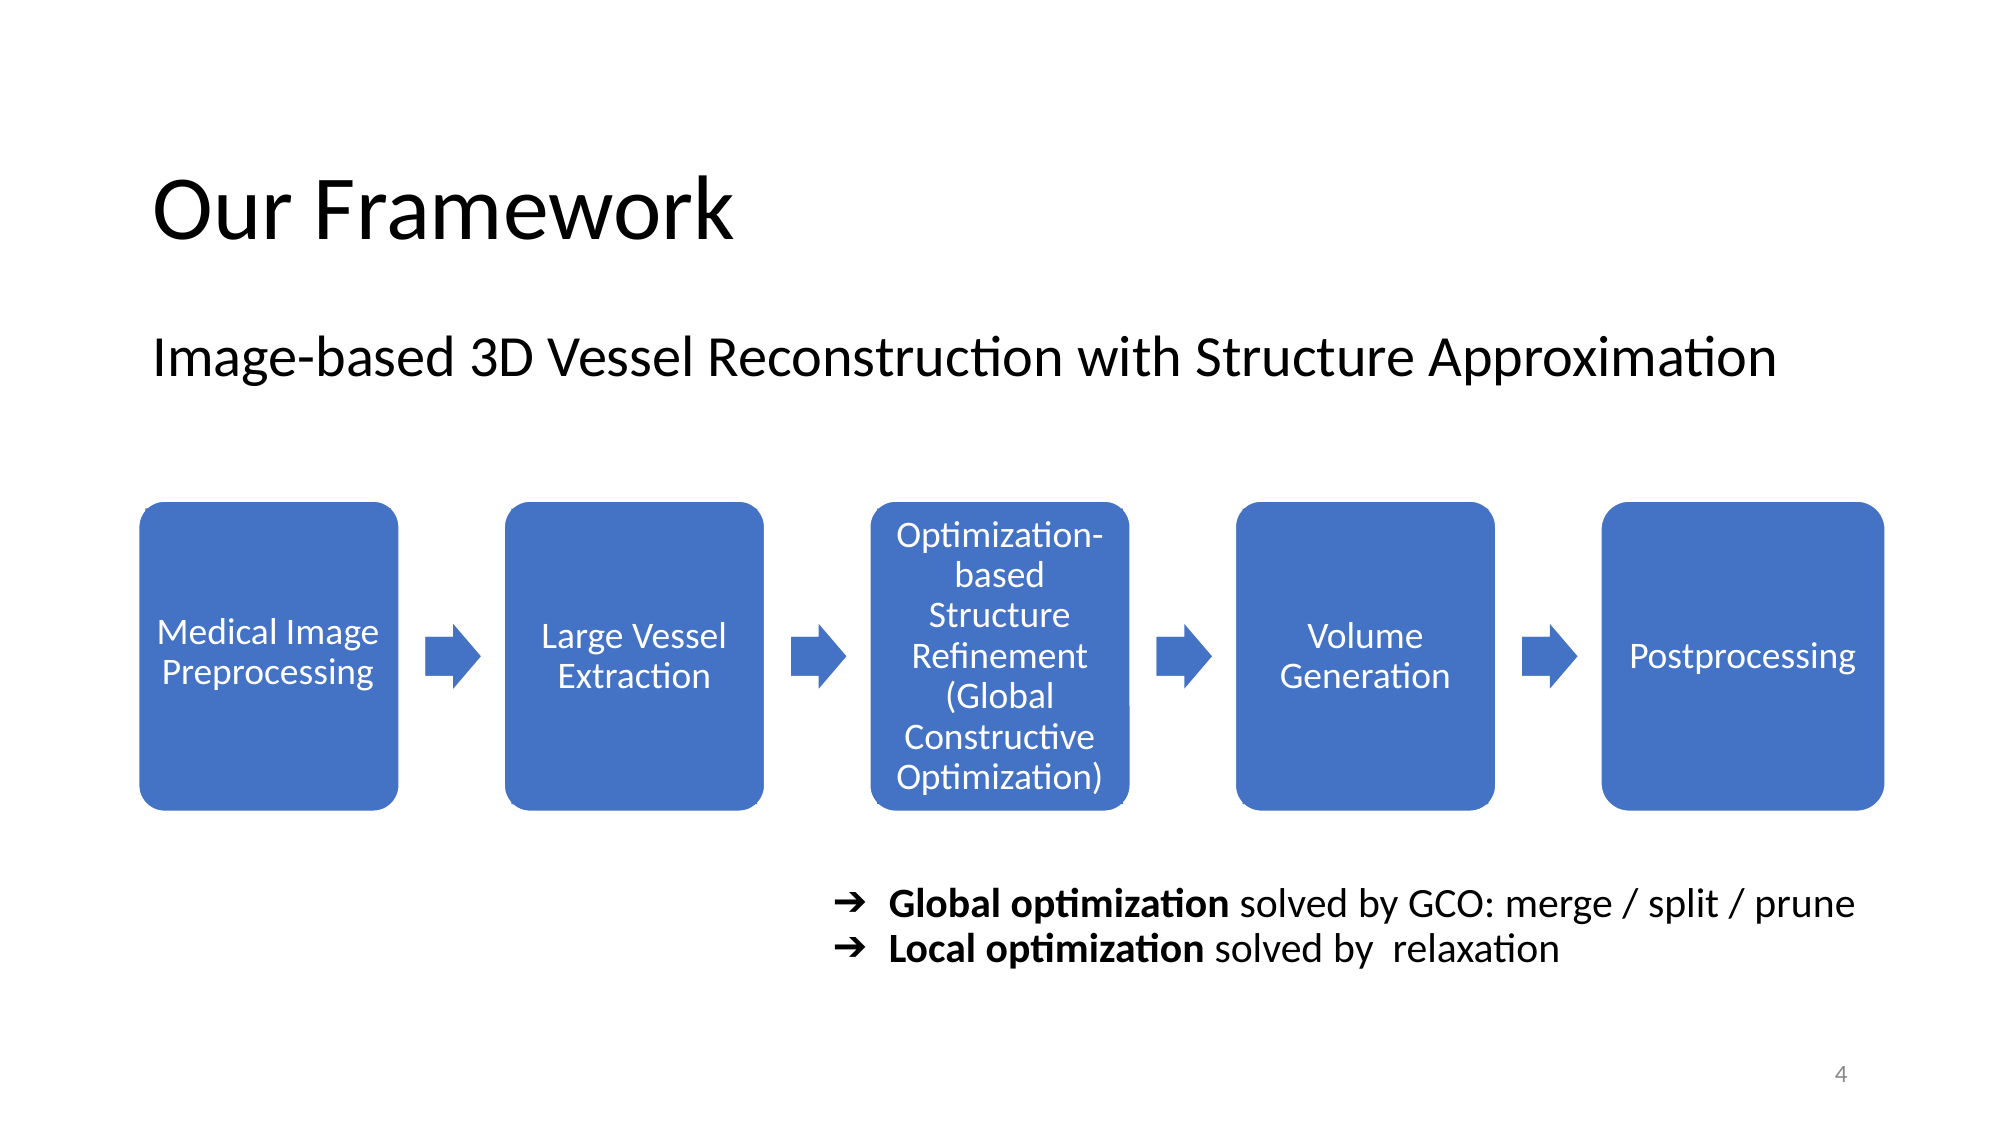

# Our Framework
Image-based 3D Vessel Reconstruction with Structure Approximation

Medical Image Preprocessing
Large Vessel Extraction
Optimization-based Structure Refinement (Global Constructive Optimization)
Volume Generation
Postprocessing

Global optimization solved by GCO: merge / split / prune
Local optimization solved by  relaxation
4